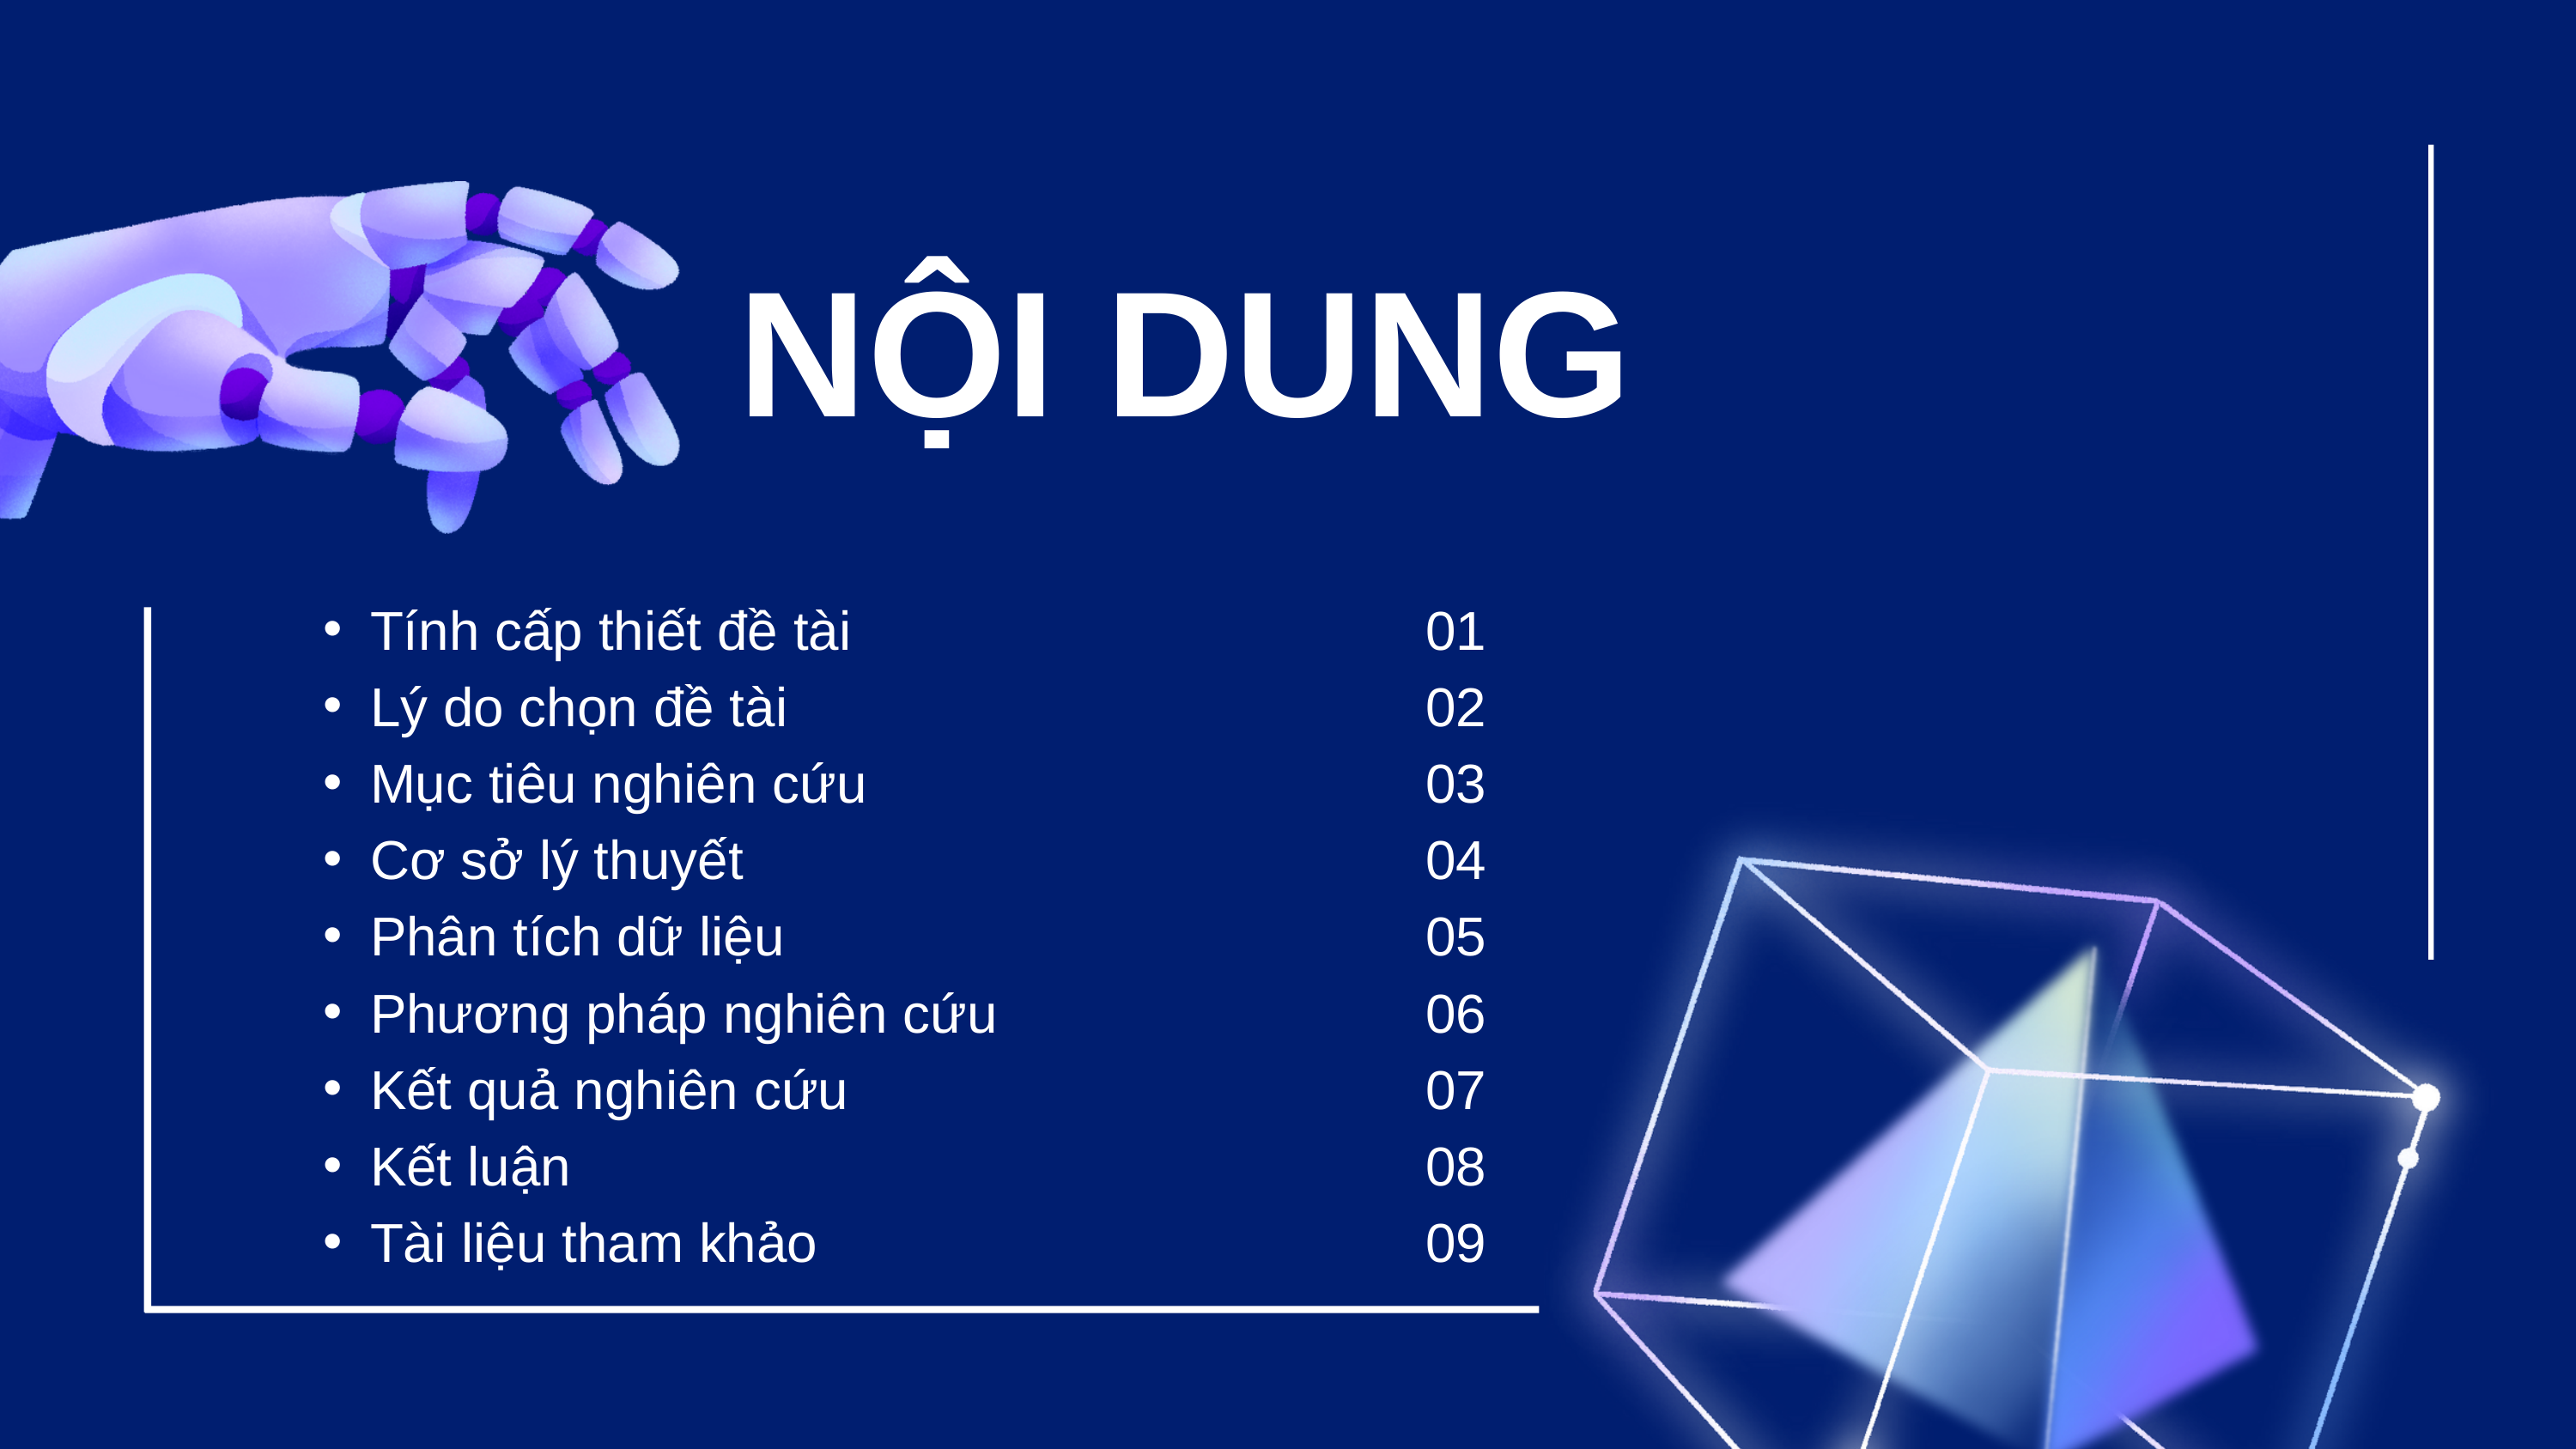

NỘI DUNG
Tính cấp thiết đề tài
Lý do chọn đề tài
Mục tiêu nghiên cứu
Cơ sở lý thuyết
Phân tích dữ liệu
Phương pháp nghiên cứu
Kết quả nghiên cứu
Kết luận
Tài liệu tham khảo
01
02
03
04
05
06
07
08
09